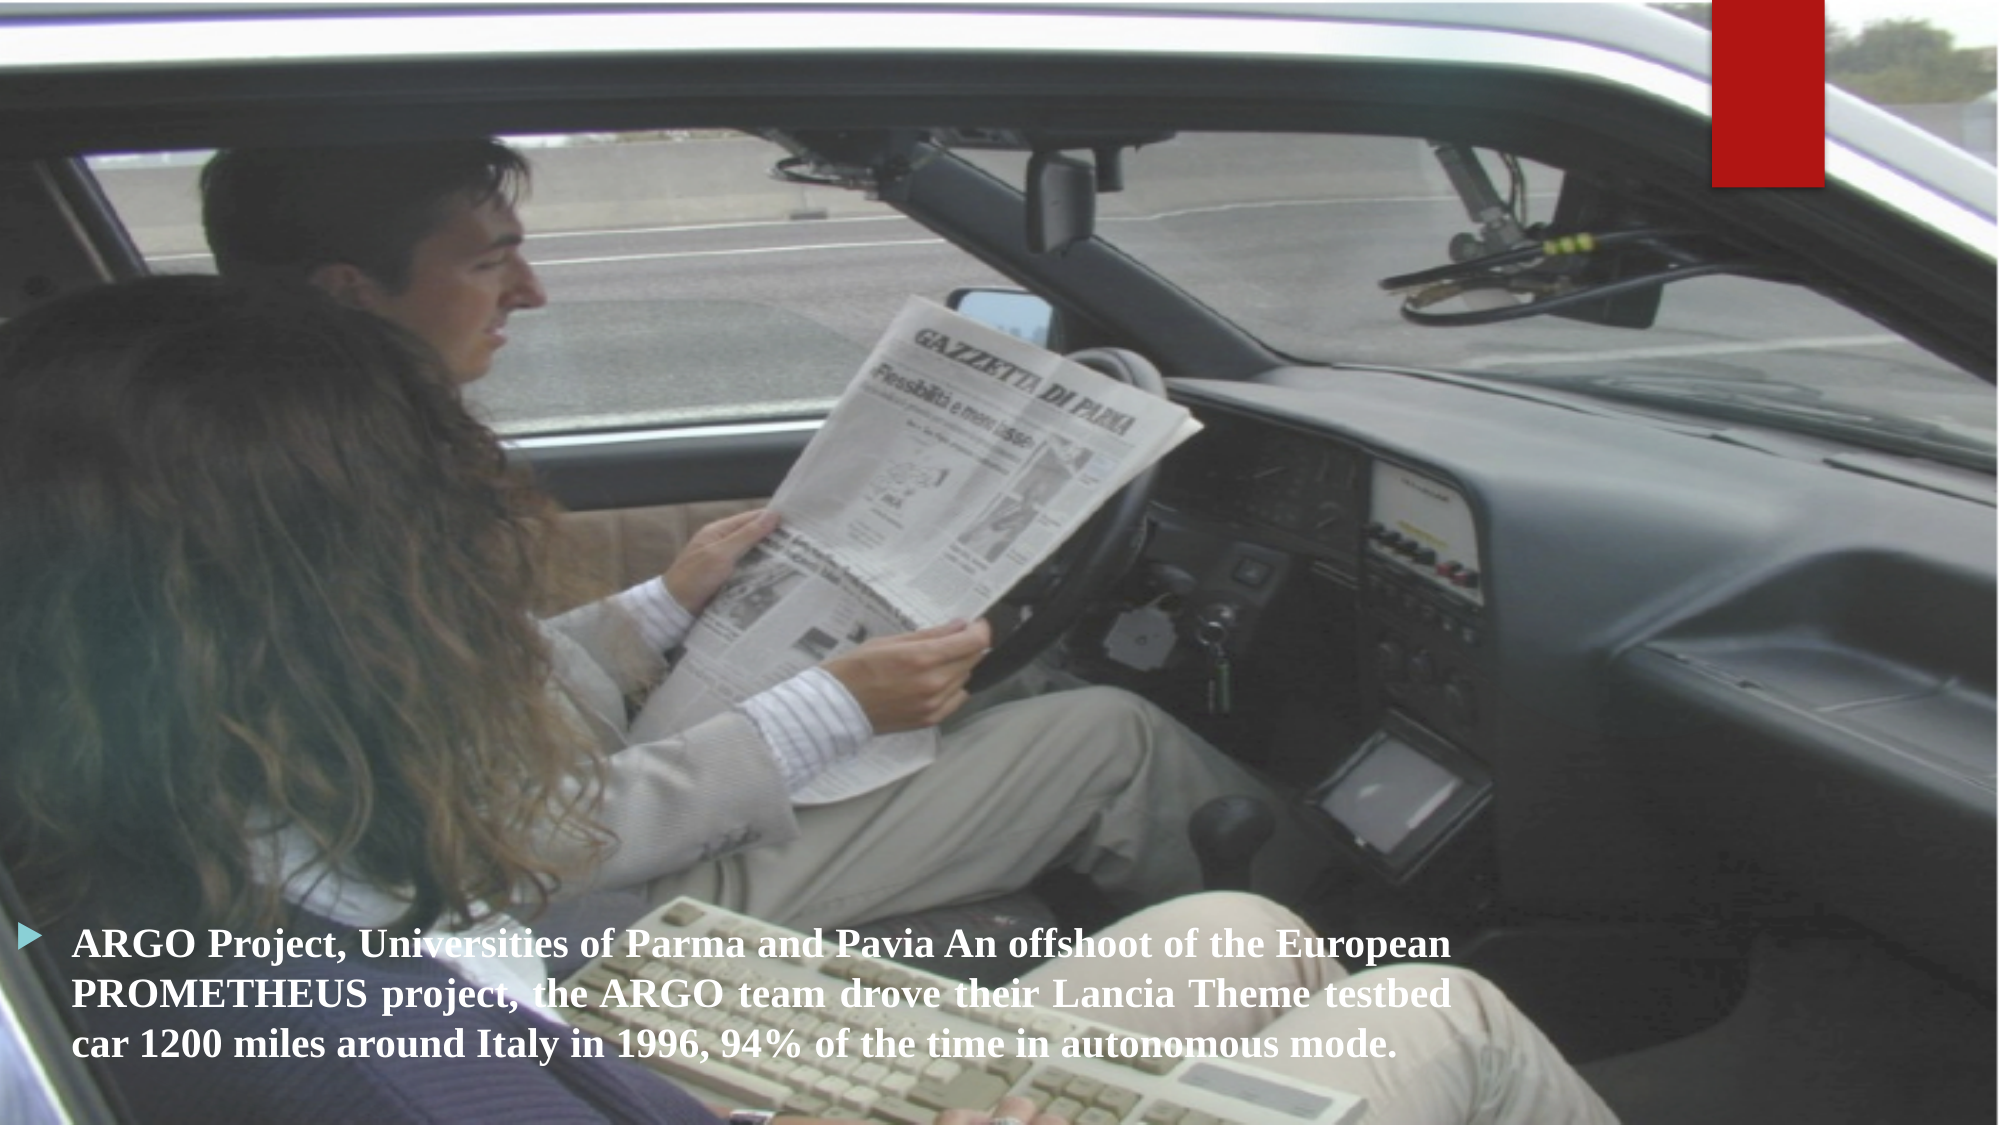

ARGO Project, Universities of Parma and Pavia  An offshoot of the European PROMETHEUS project, the ARGO team drove their Lancia Theme testbed car 1200 miles around Italy in 1996, 94% of the time in autonomous mode.